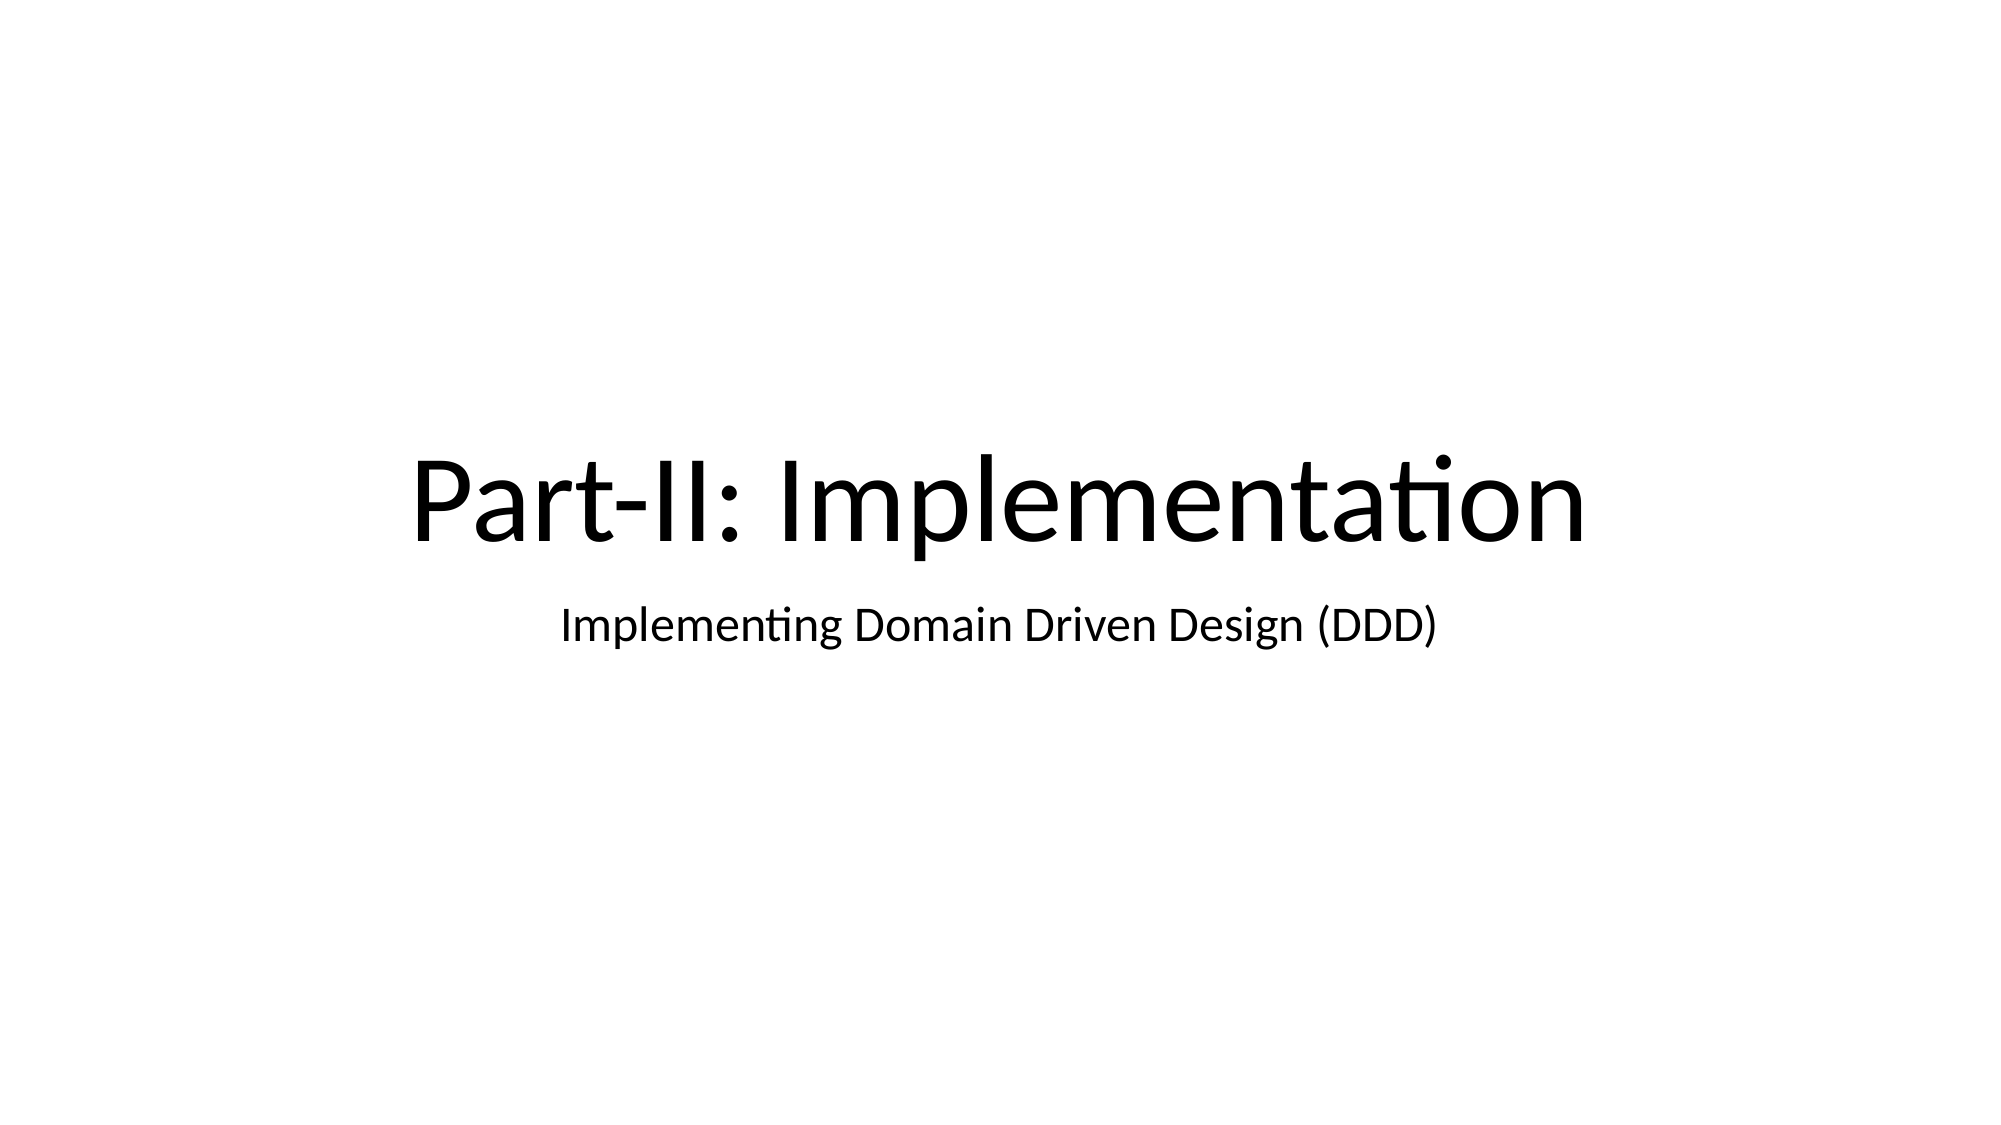

# Part-II: Implementation
Implementing Domain Driven Design (DDD)